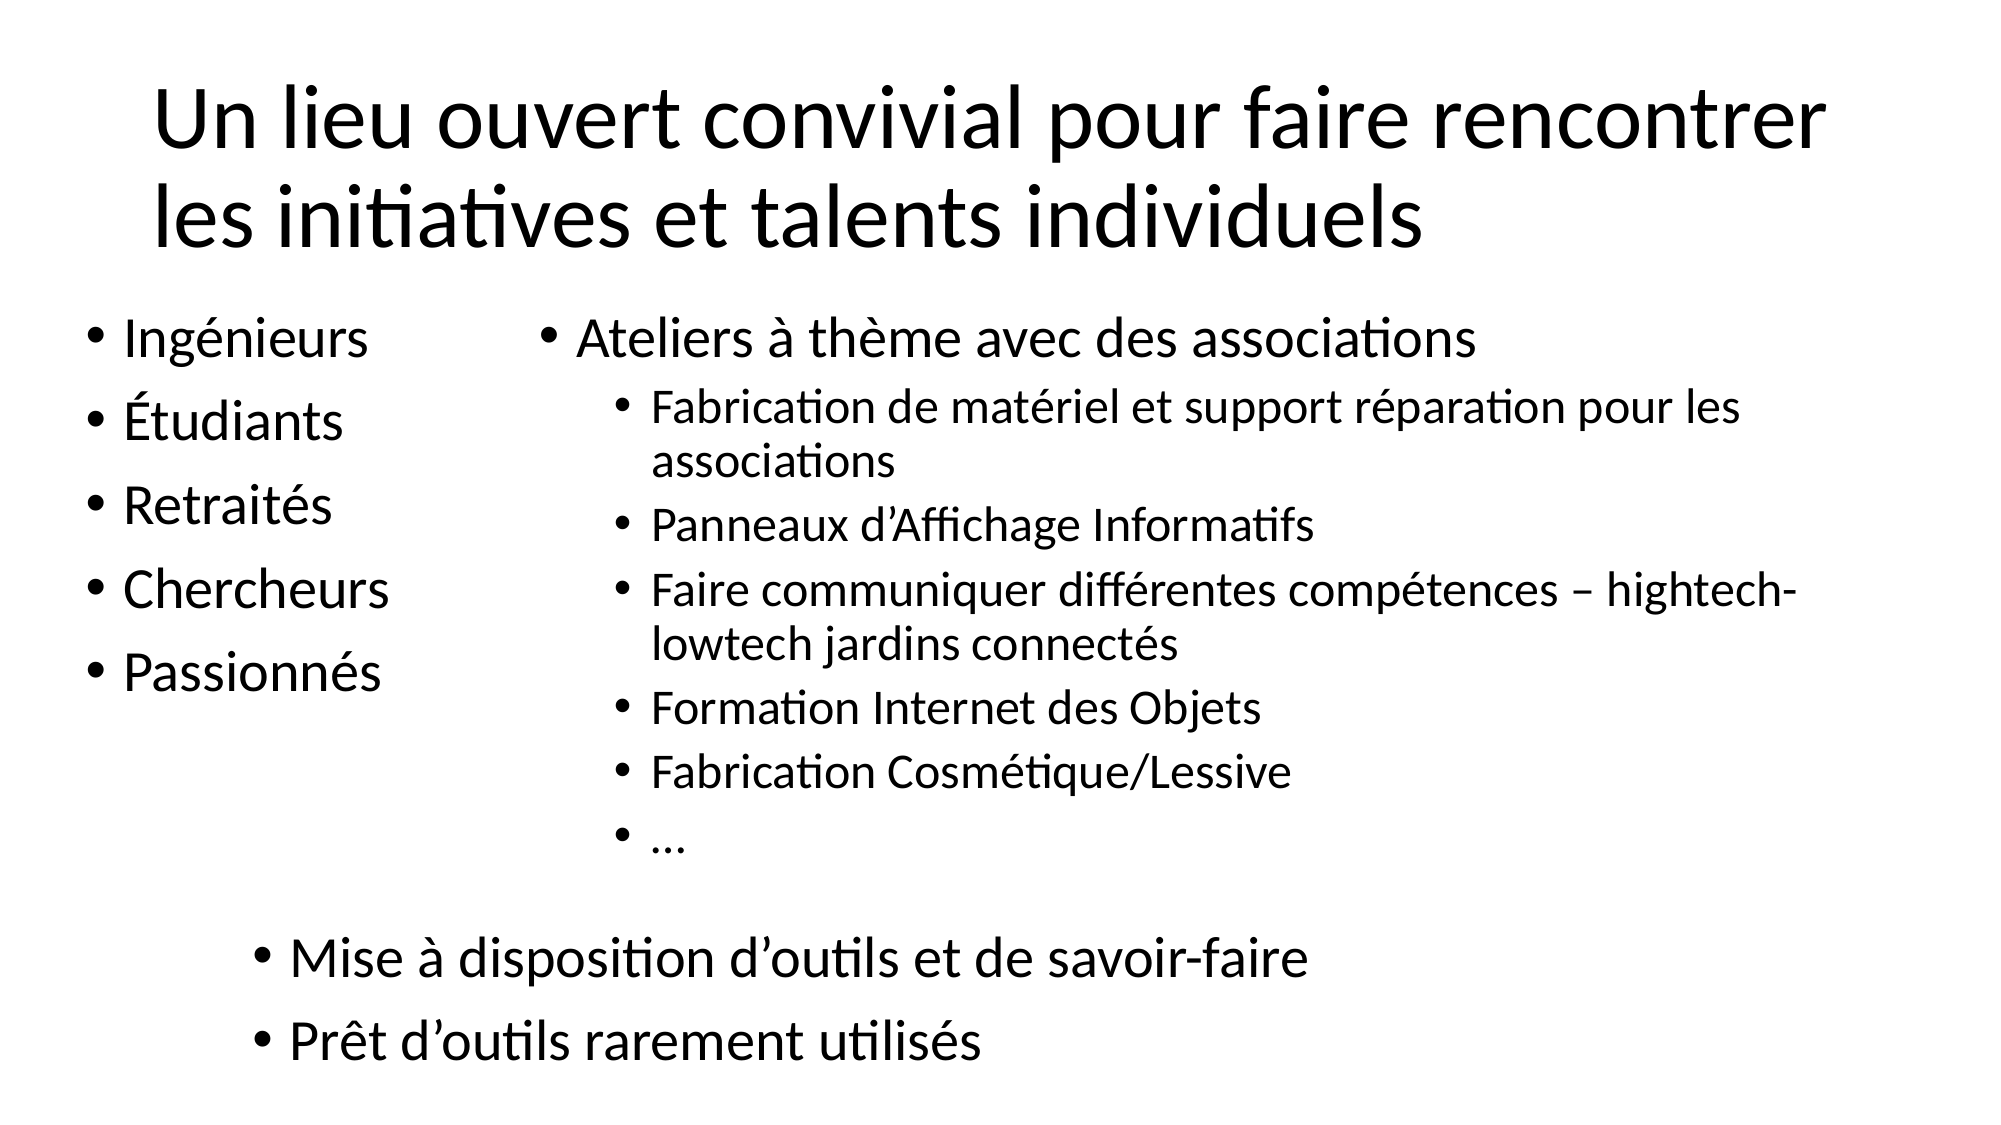

# Un lieu ouvert convivial pour faire rencontrer les initiatives et talents individuels
Ingénieurs
Étudiants
Retraités
Chercheurs
Passionnés
Ateliers à thème avec des associations
Fabrication de matériel et support réparation pour les associations
Panneaux d’Affichage Informatifs
Faire communiquer différentes compétences – hightech-lowtech jardins connectés
Formation Internet des Objets
Fabrication Cosmétique/Lessive
…

Mise à disposition d’outils et de savoir-faire
Prêt d’outils rarement utilisés